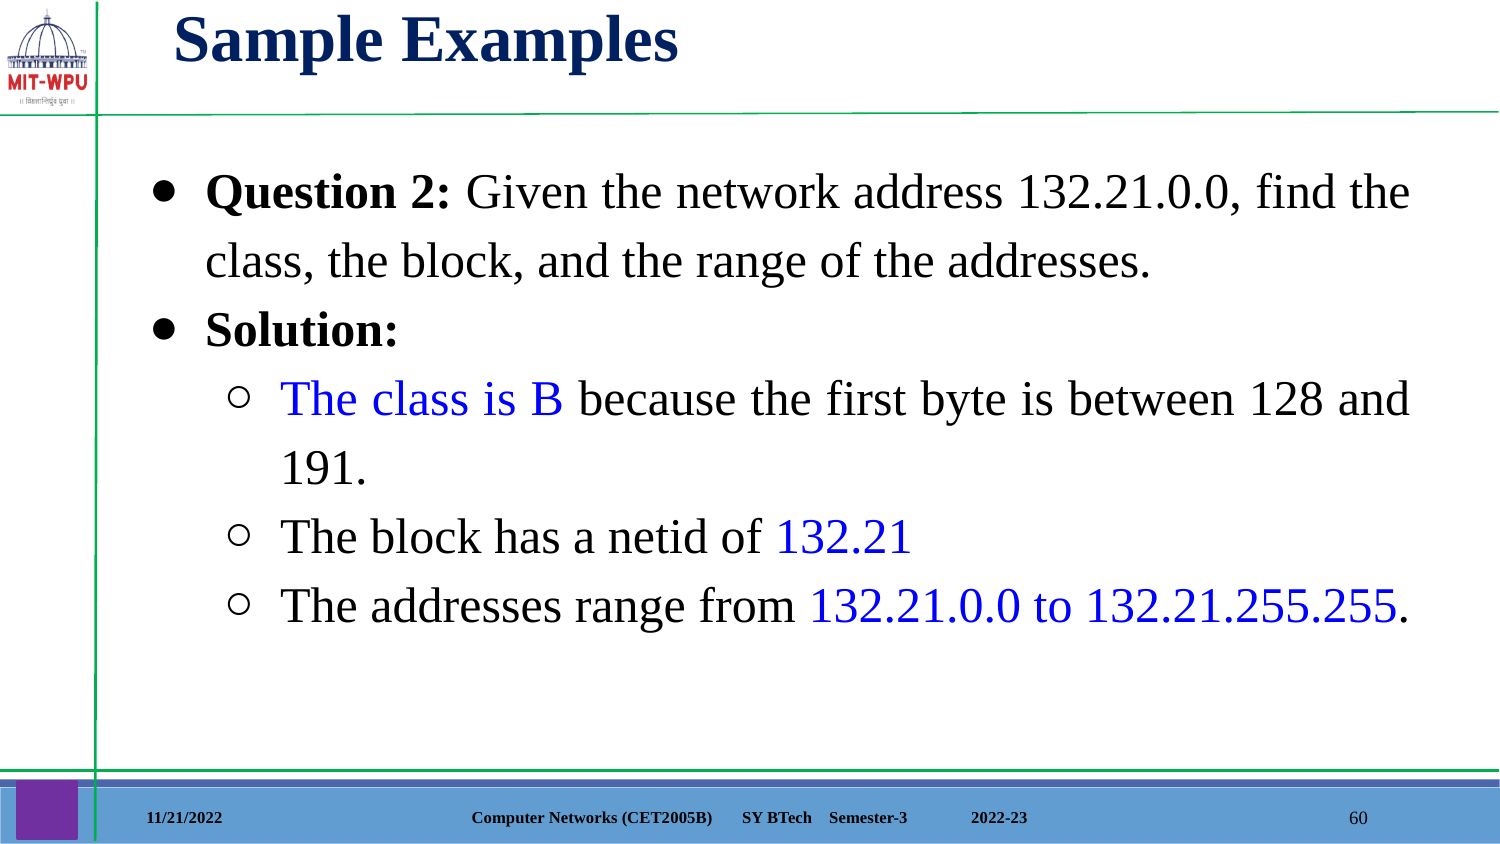

Sample Examples

Question 2: Given the network address 132.21.0.0, find the class, the block, and the range of the addresses.
Solution:
The class is B because the first byte is between 128 and 191.
The block has a netid of 132.21
The addresses range from 132.21.0.0 to 132.21.255.255.

11/21/2022
Computer Networks (CET2005B)       SY BTech    Semester-3               2022-23
60